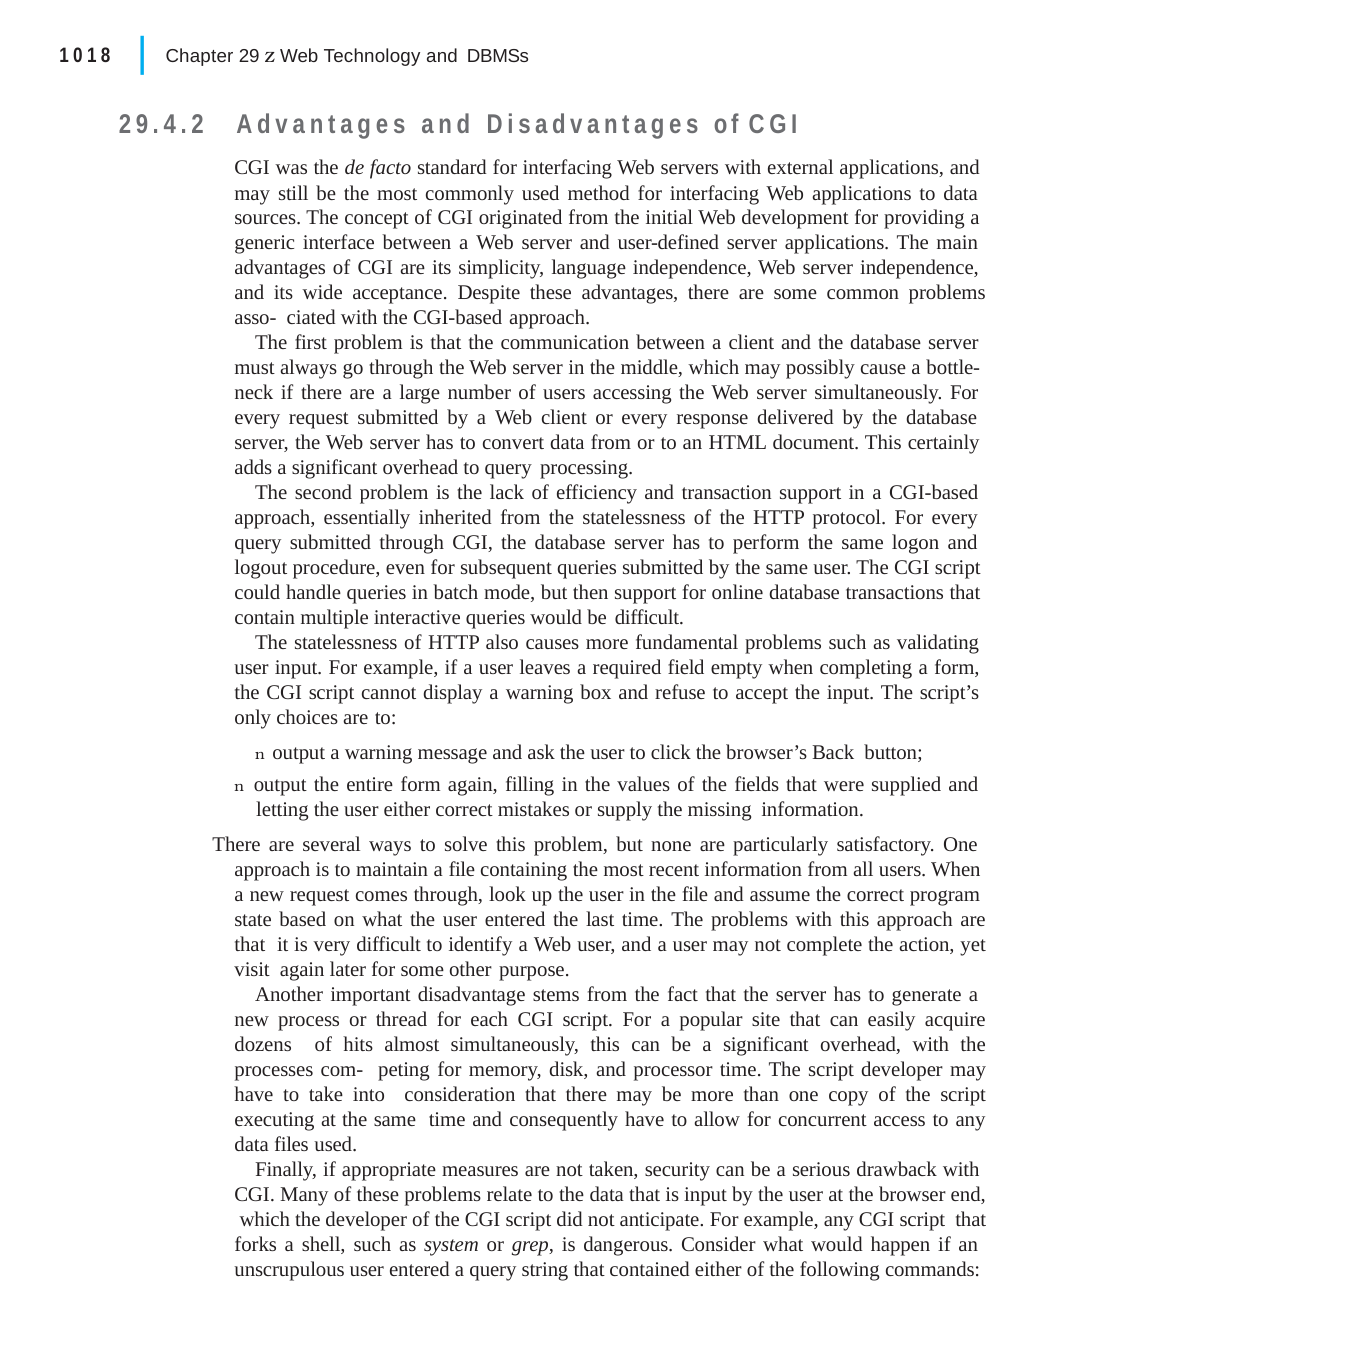

|
1018	Chapter 29 z Web Technology and DBMSs
29.4.2	Advantages and Disadvantages of CGI
CGI was the de facto standard for interfacing Web servers with external applications, and  may still be the most commonly used method for interfacing Web applications to data  sources. The concept of CGI originated from the initial Web development for providing a  generic interface between a Web server and user-defined server applications. The main  advantages of CGI are its simplicity, language independence, Web server independence,  and its wide acceptance. Despite these advantages, there are some common problems asso-  ciated with the CGI-based approach.
The first problem is that the communication between a client and the database server  must always go through the Web server in the middle, which may possibly cause a bottle-  neck if there are a large number of users accessing the Web server simultaneously. For  every request submitted by a Web client or every response delivered by the database  server, the Web server has to convert data from or to an HTML document. This certainly  adds a significant overhead to query processing.
The second problem is the lack of efficiency and transaction support in a CGI-based  approach, essentially inherited from the statelessness of the HTTP protocol. For every  query submitted through CGI, the database server has to perform the same logon and  logout procedure, even for subsequent queries submitted by the same user. The CGI script  could handle queries in batch mode, but then support for online database transactions that  contain multiple interactive queries would be difficult.
The statelessness of HTTP also causes more fundamental problems such as validating  user input. For example, if a user leaves a required field empty when completing a form,  the CGI script cannot display a warning box and refuse to accept the input. The script’s  only choices are to:
n output a warning message and ask the user to click the browser’s Back button;
n output the entire form again, filling in the values of the fields that were supplied and  letting the user either correct mistakes or supply the missing information.
There are several ways to solve this problem, but none are particularly satisfactory. One  approach is to maintain a file containing the most recent information from all users. When  a new request comes through, look up the user in the file and assume the correct program  state based on what the user entered the last time. The problems with this approach are that  it is very difficult to identify a Web user, and a user may not complete the action, yet visit  again later for some other purpose.
Another important disadvantage stems from the fact that the server has to generate a  new process or thread for each CGI script. For a popular site that can easily acquire dozens  of hits almost simultaneously, this can be a significant overhead, with the processes com-  peting for memory, disk, and processor time. The script developer may have to take into  consideration that there may be more than one copy of the script executing at the same  time and consequently have to allow for concurrent access to any data files used.
Finally, if appropriate measures are not taken, security can be a serious drawback with  CGI. Many of these problems relate to the data that is input by the user at the browser end,  which the developer of the CGI script did not anticipate. For example, any CGI script  that forks a shell, such as system or grep, is dangerous. Consider what would happen if an  unscrupulous user entered a query string that contained either of the following commands: